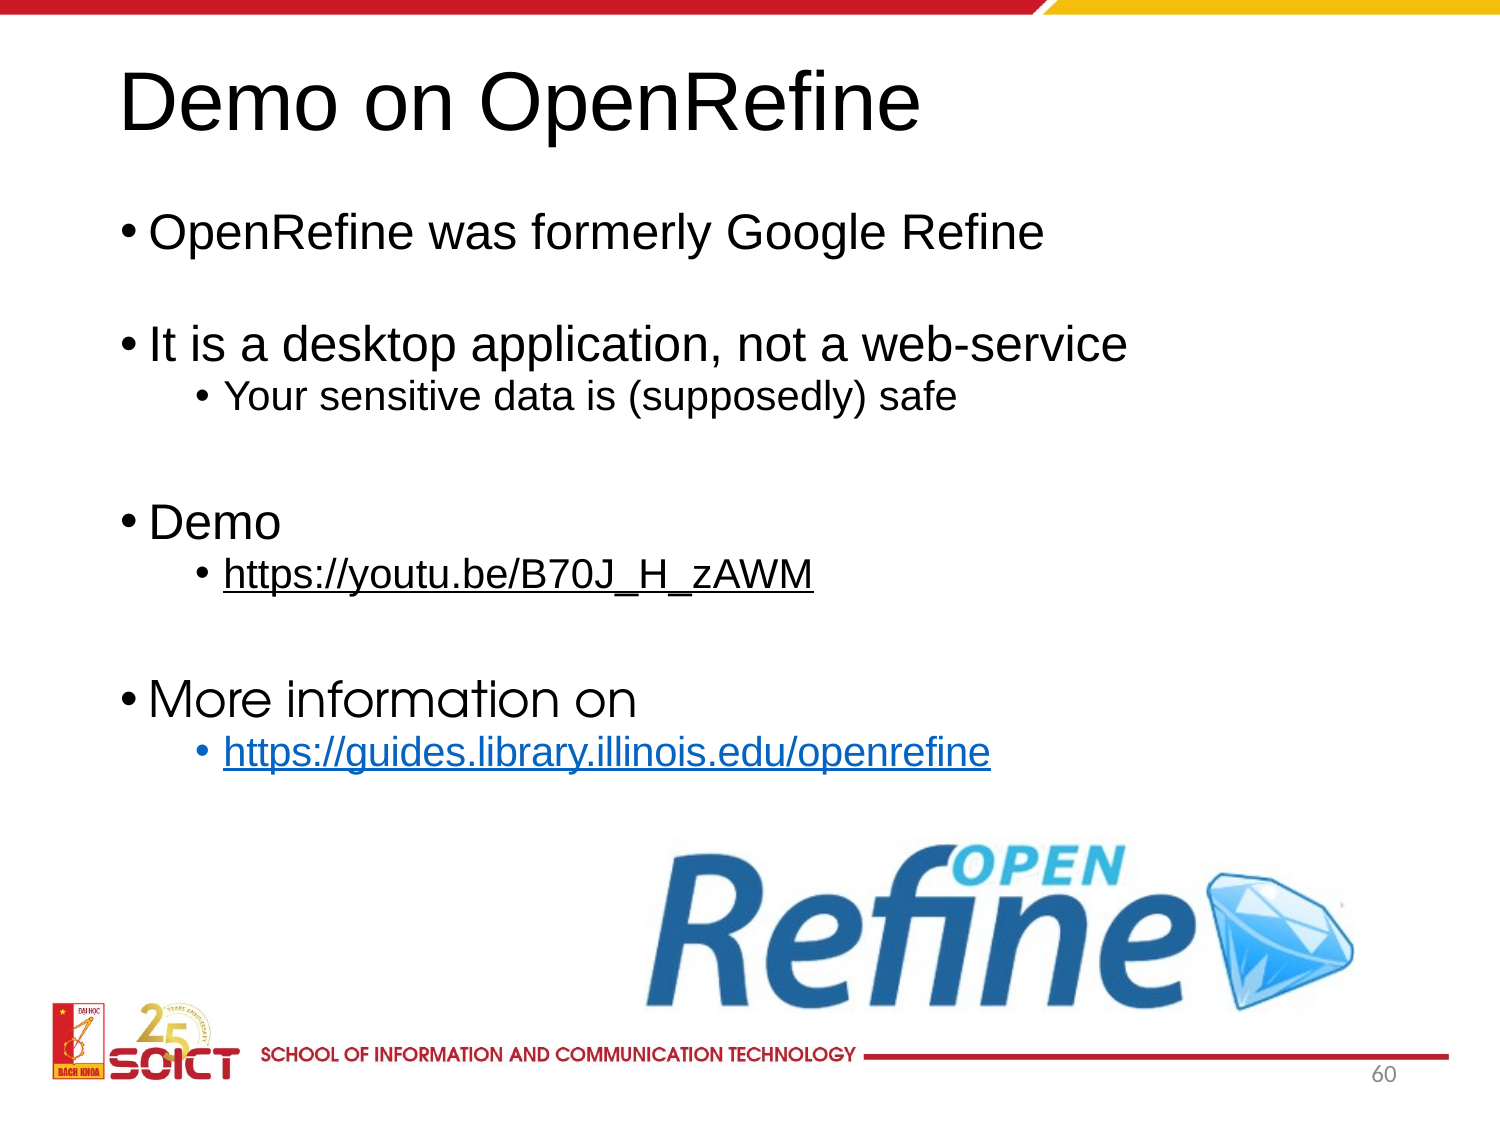

# Demo on OpenRefine
OpenRefine was formerly Google Refine

It is a desktop application, not a web-service
Your sensitive data is (supposedly) safe

Demo
https://youtu.be/B70J_H_zAWM

More information on
https://guides.library.illinois.edu/openrefine

60